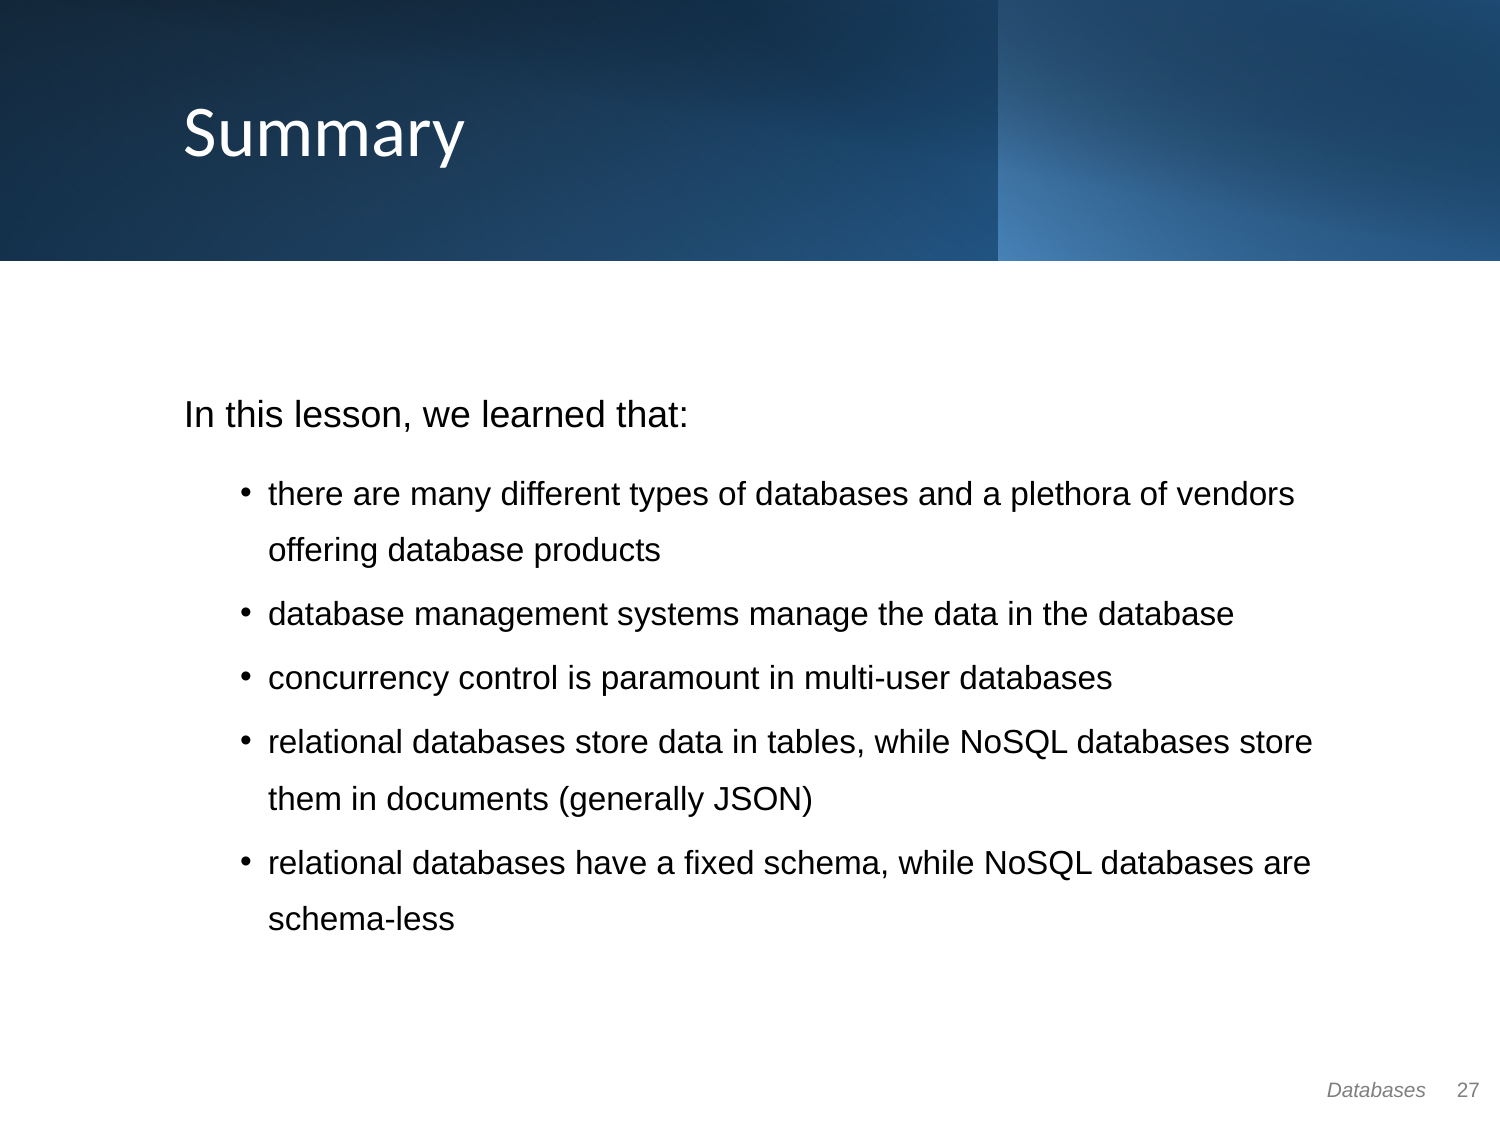

# Summary
In this lesson, we learned that:
there are many different types of databases and a plethora of vendors offering database products
database management systems manage the data in the database
concurrency control is paramount in multi-user databases
relational databases store data in tables, while NoSQL databases store them in documents (generally JSON)
relational databases have a fixed schema, while NoSQL databases are schema-less
Databases
27